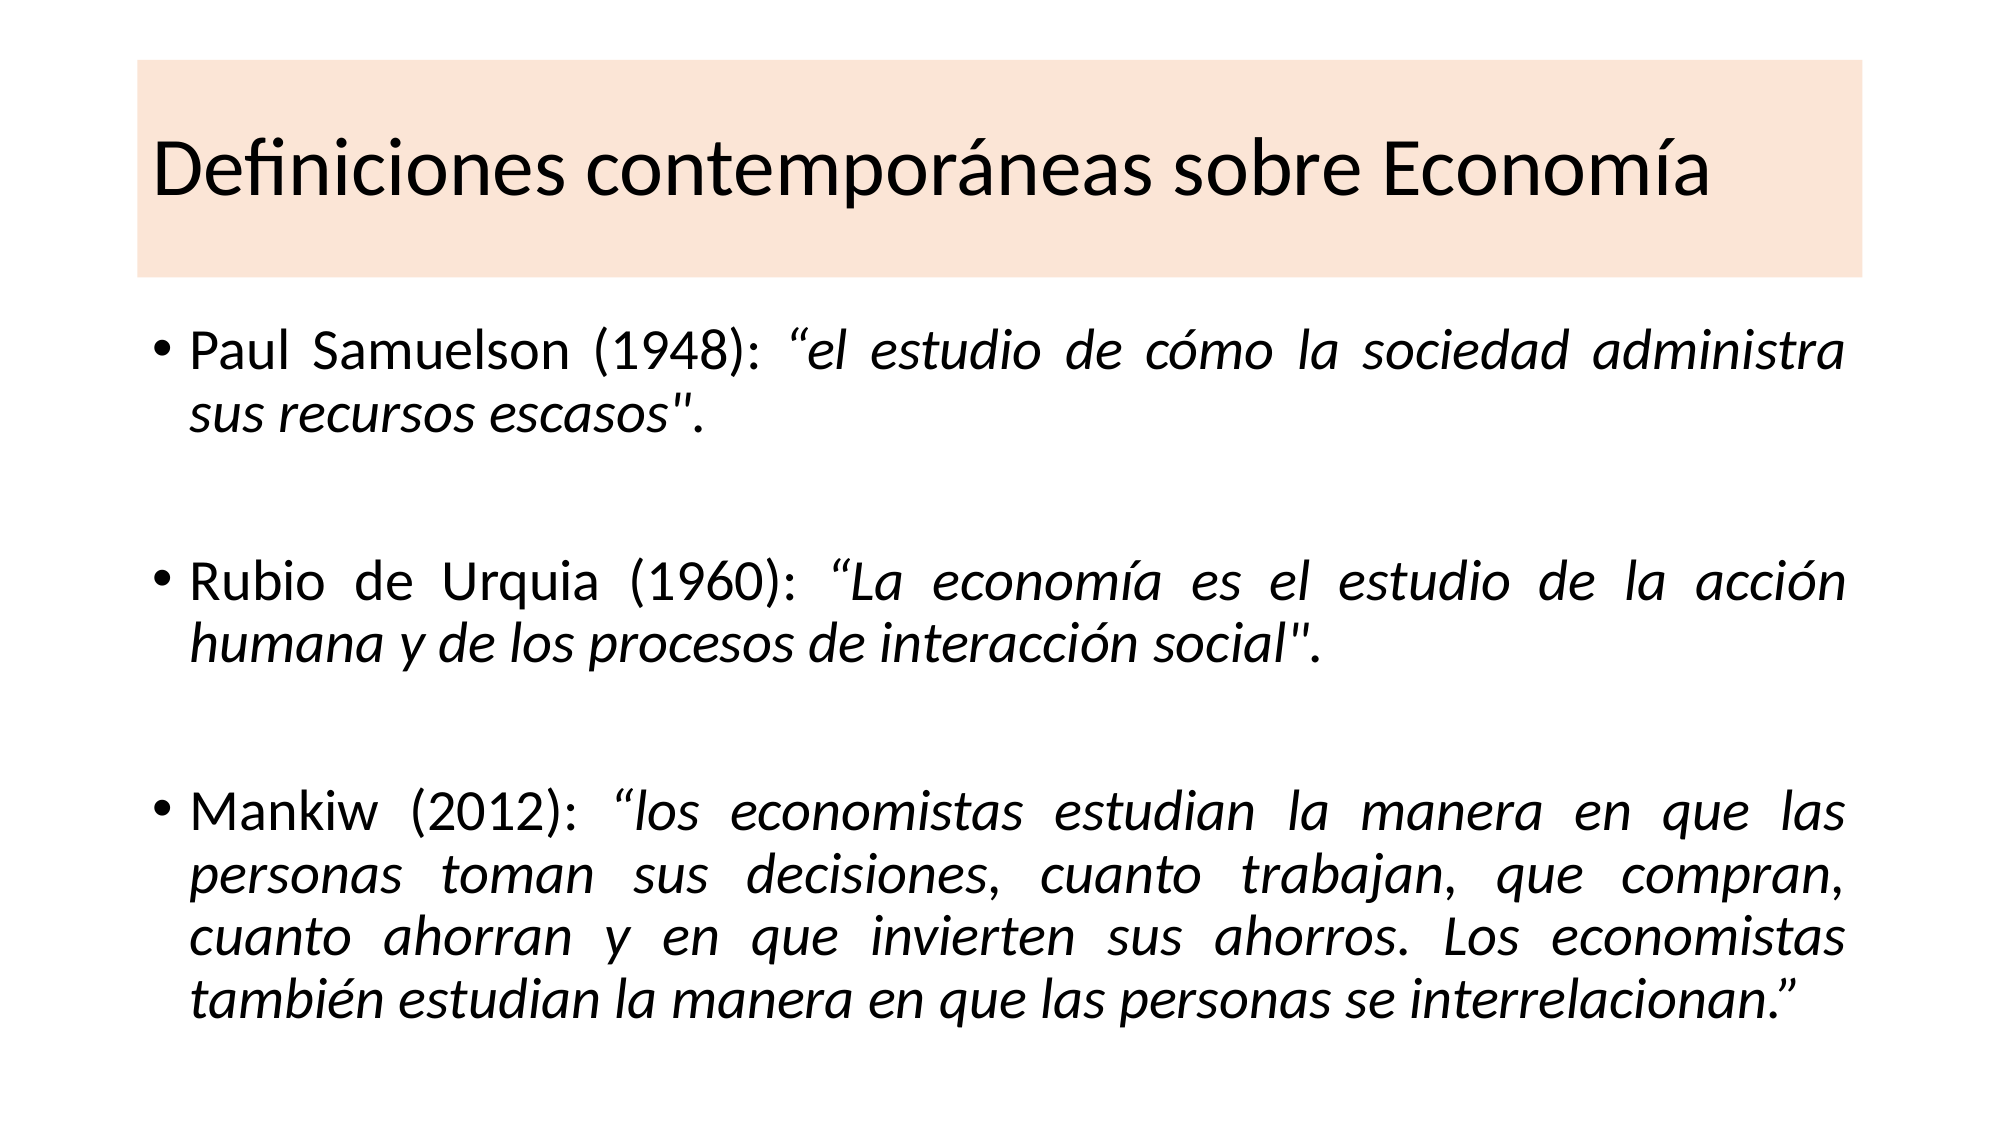

# Definiciones contemporáneas sobre Economía
Paul Samuelson (1948): “el estudio de cómo la sociedad administra sus recursos escasos".

Rubio de Urquia (1960): “La economía es el estudio de la acción humana y de los procesos de interacción social".

Mankiw (2012): “los economistas estudian la manera en que las personas toman sus decisiones, cuanto trabajan, que compran, cuanto ahorran y en que invierten sus ahorros. Los economistas también estudian la manera en que las personas se interrelacionan.”